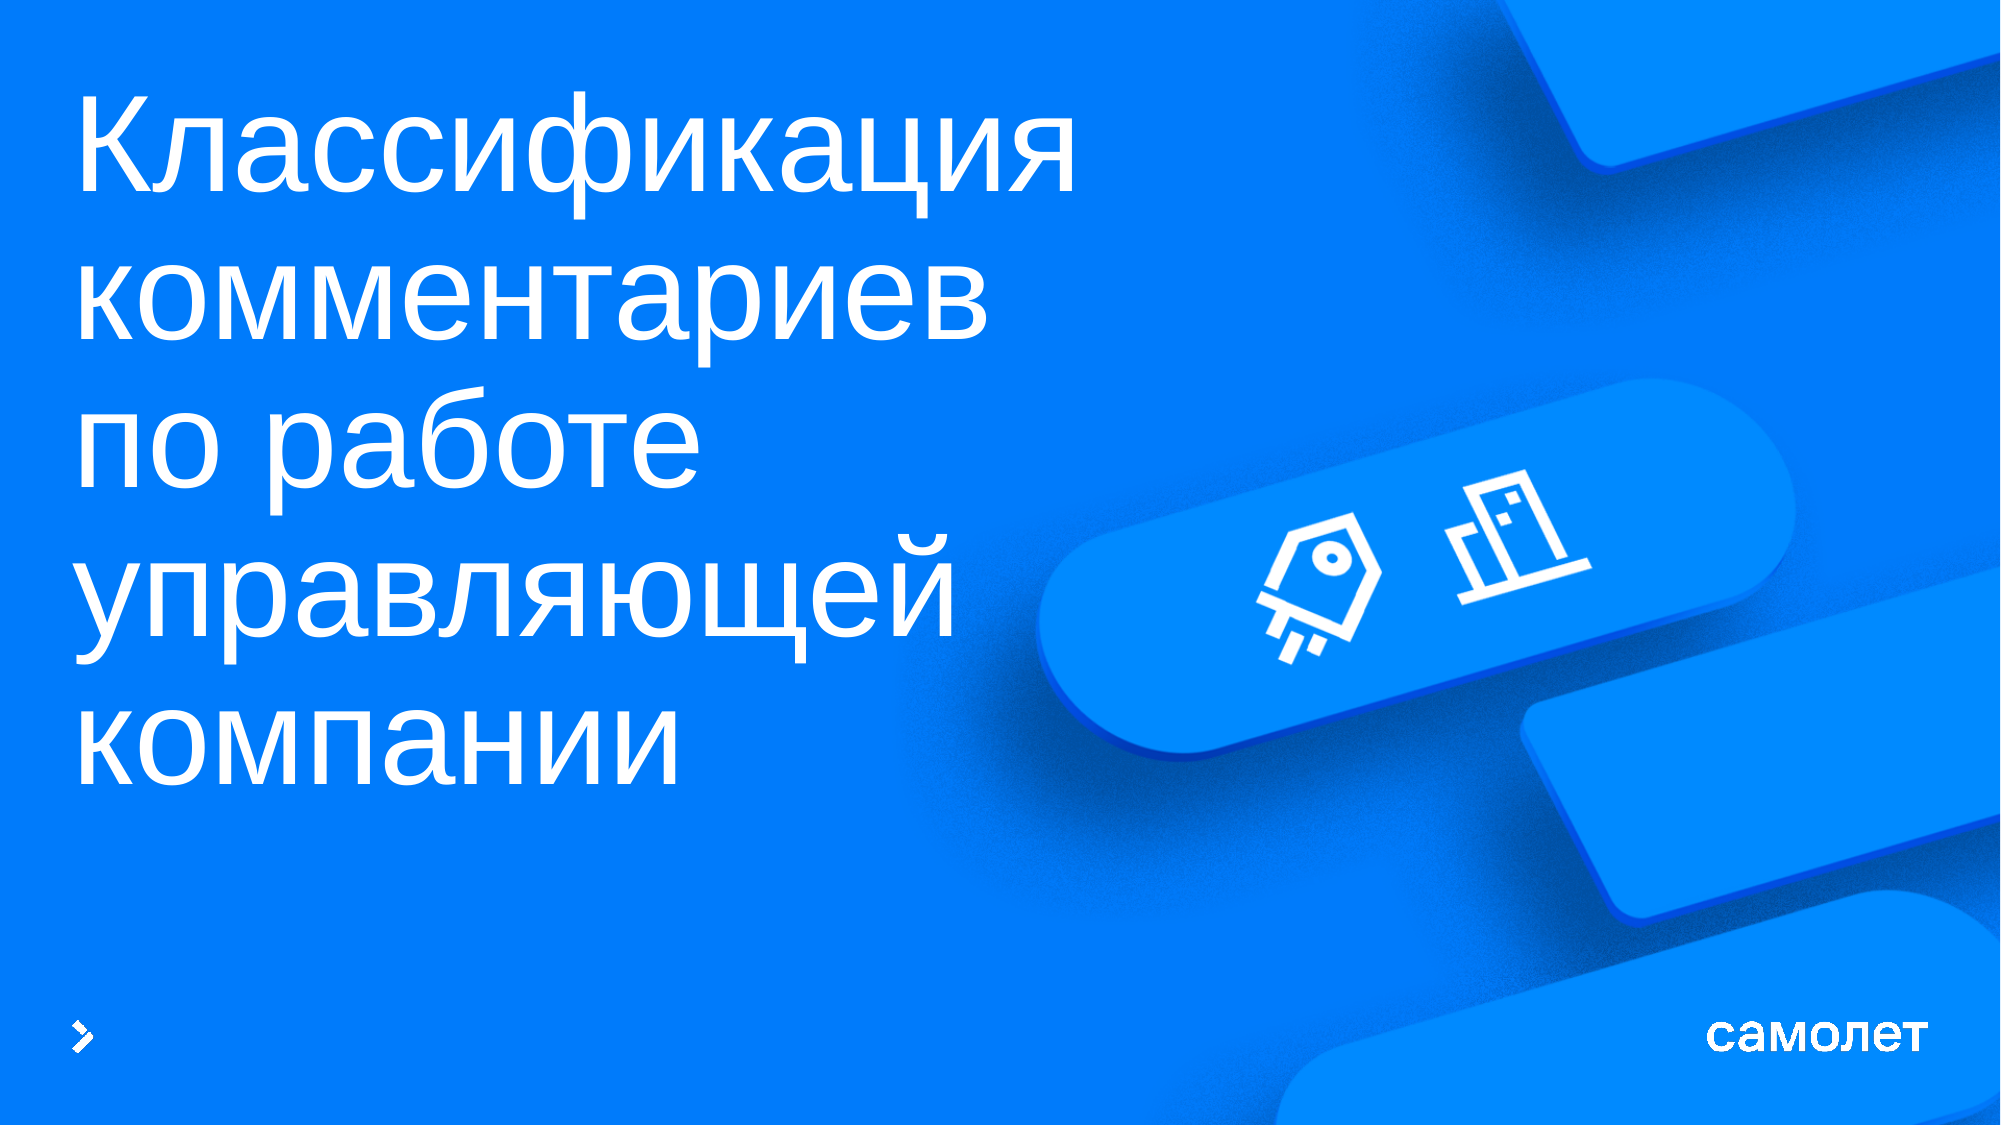

# Классификация комментариев по работе управляющей компании